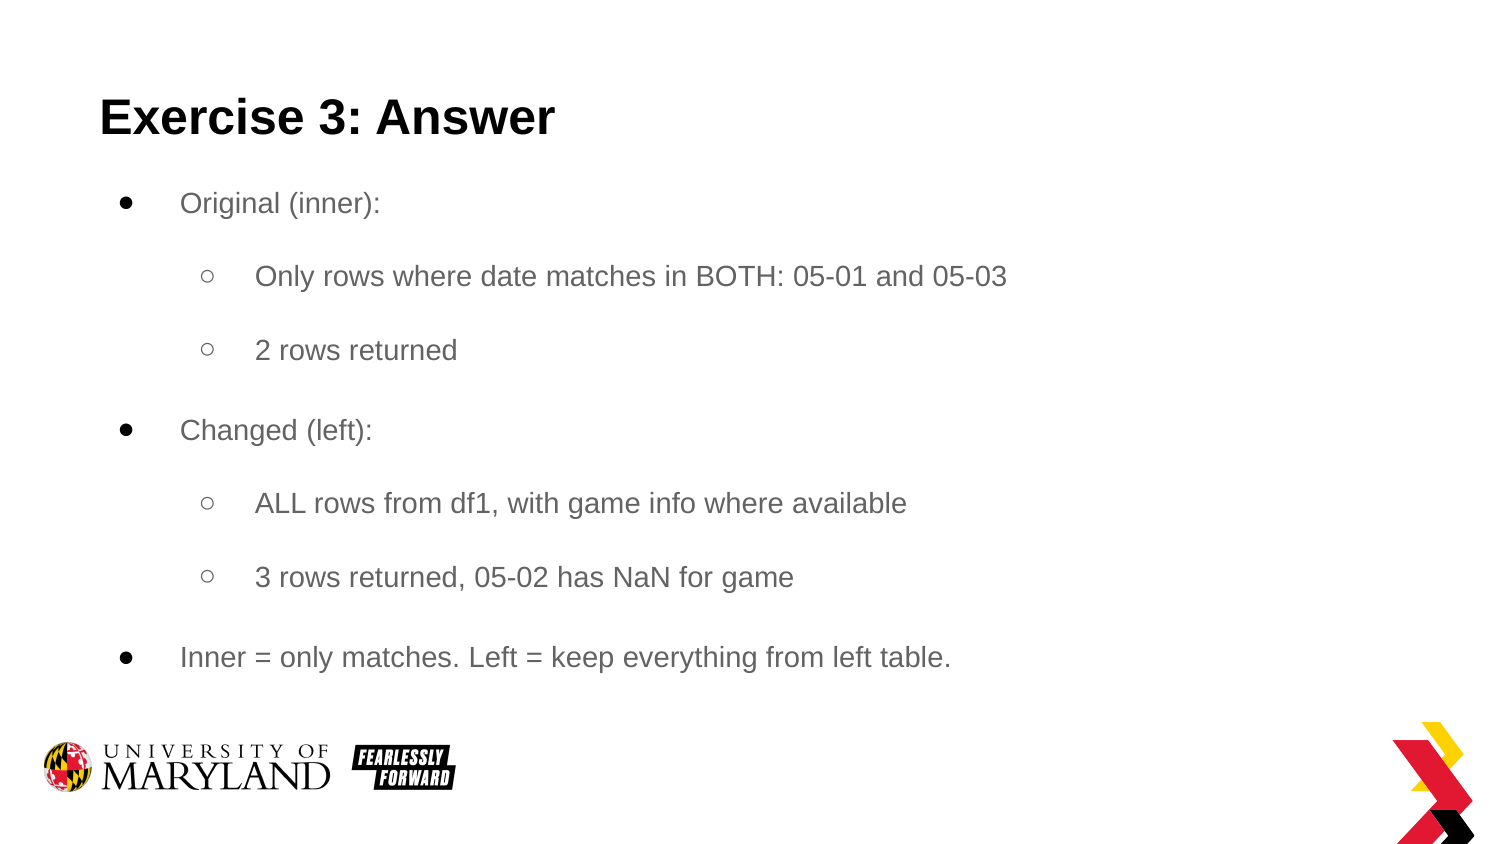

# Exercise 3: Answer
Original (inner):
Only rows where date matches in BOTH: 05-01 and 05-03
2 rows returned

Changed (left):
ALL rows from df1, with game info where available
3 rows returned, 05-02 has NaN for game

Inner = only matches. Left = keep everything from left table.